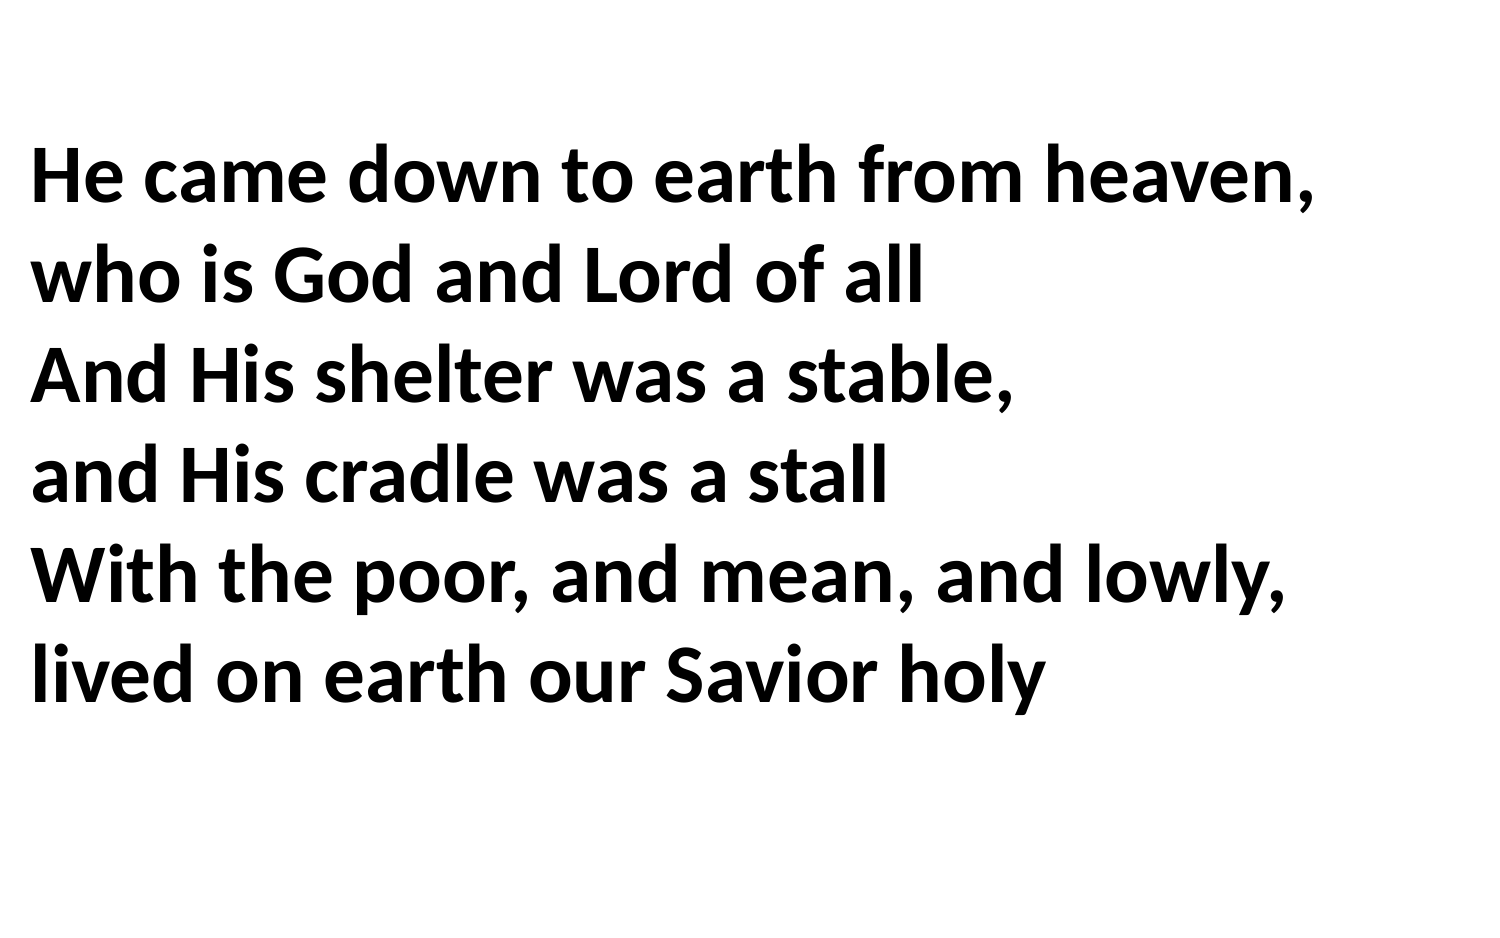

He came down to earth from heaven,
who is God and Lord of all
And His shelter was a stable,
and His cradle was a stall
With the poor, and mean, and lowly,
lived on earth our Savior holy